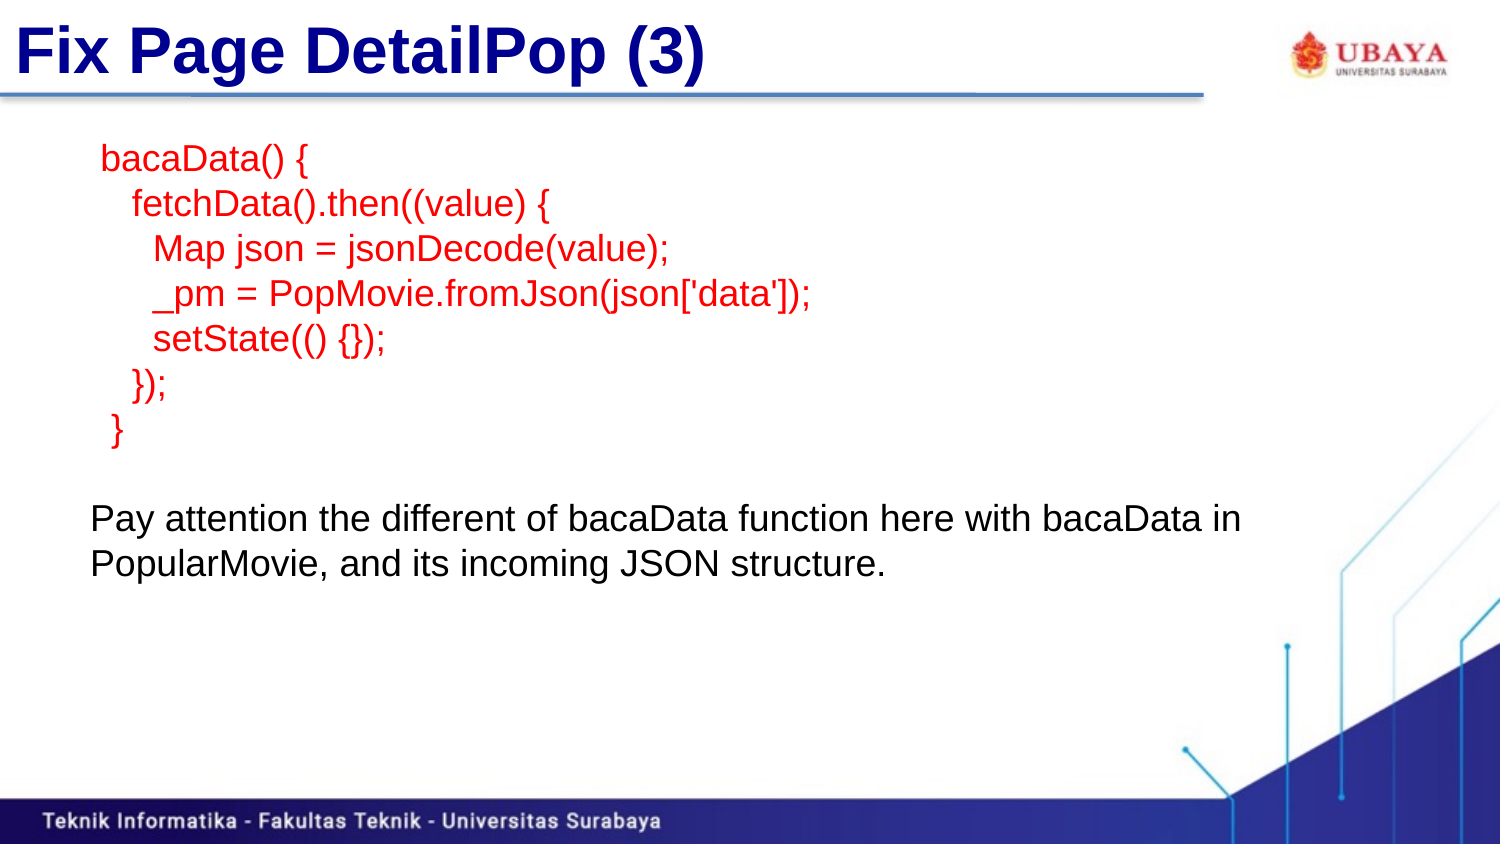

# Fix Page DetailPop (3)

 bacaData() {
    fetchData().then((value) {
      Map json = jsonDecode(value);
      _pm = PopMovie.fromJson(json['data']);
      setState(() {});
    });
  }

Pay attention the different of bacaData function here with bacaData in PopularMovie, and its incoming JSON structure.